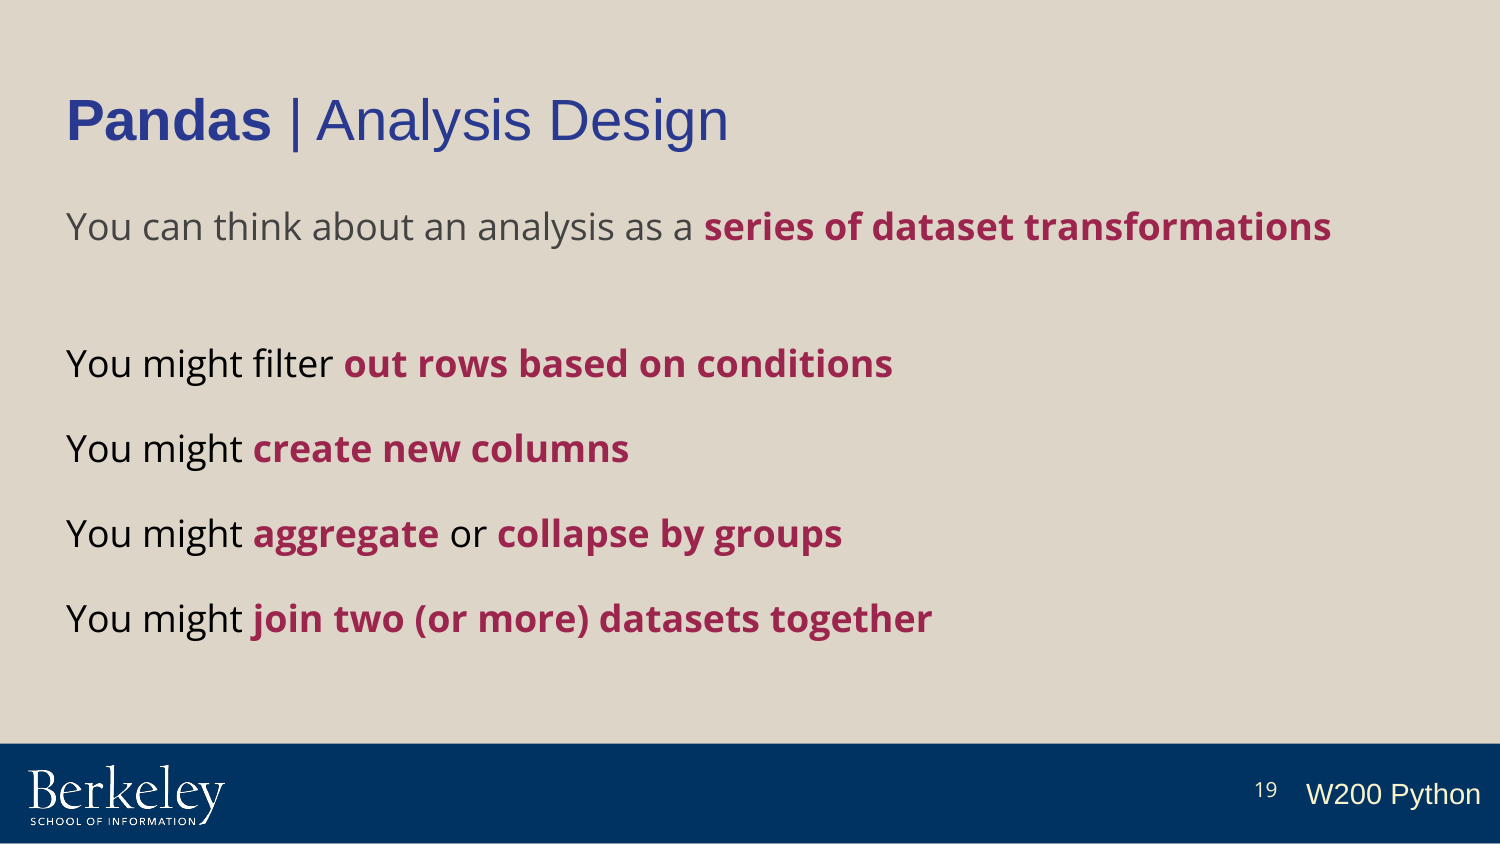

# Pandas | Analysis Design
You can think about an analysis as a series of dataset transformations
You might filter out rows based on conditions
You might create new columns
You might aggregate or collapse by groups
You might join two (or more) datasets together
19